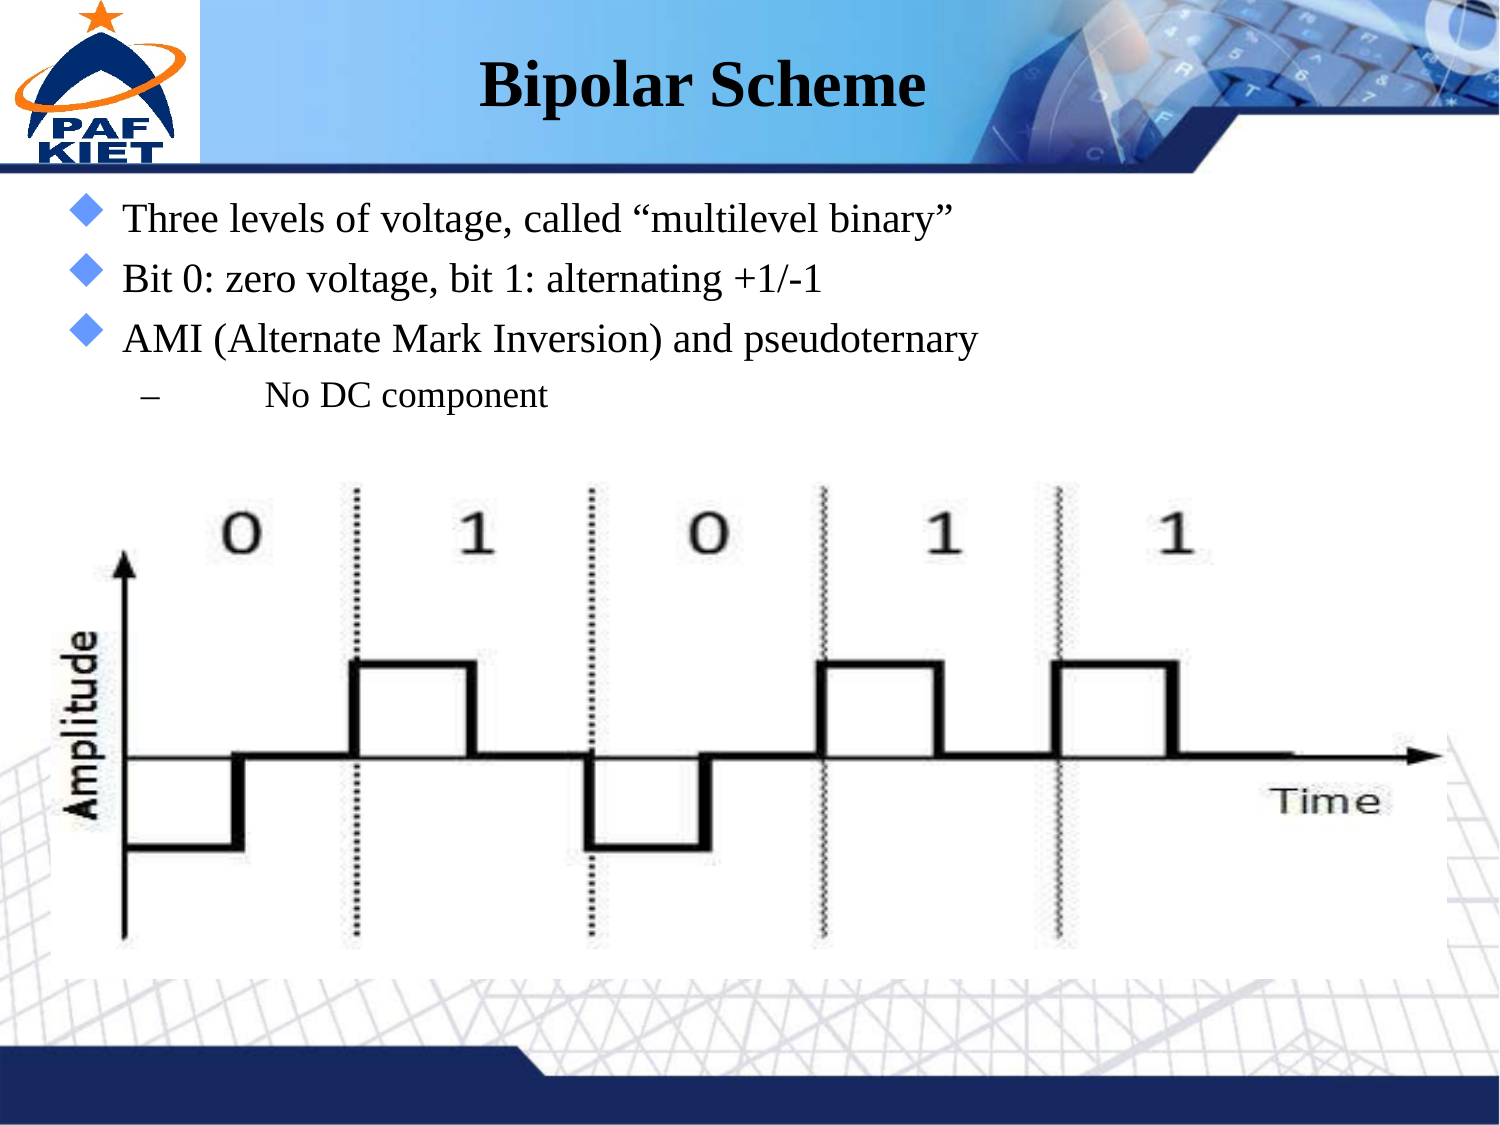

# Bipolar Scheme
Three levels of voltage, called “multilevel binary”
Bit 0: zero voltage, bit 1: alternating +1/-1
AMI (Alternate Mark Inversion) and pseudoternary
–	No DC component